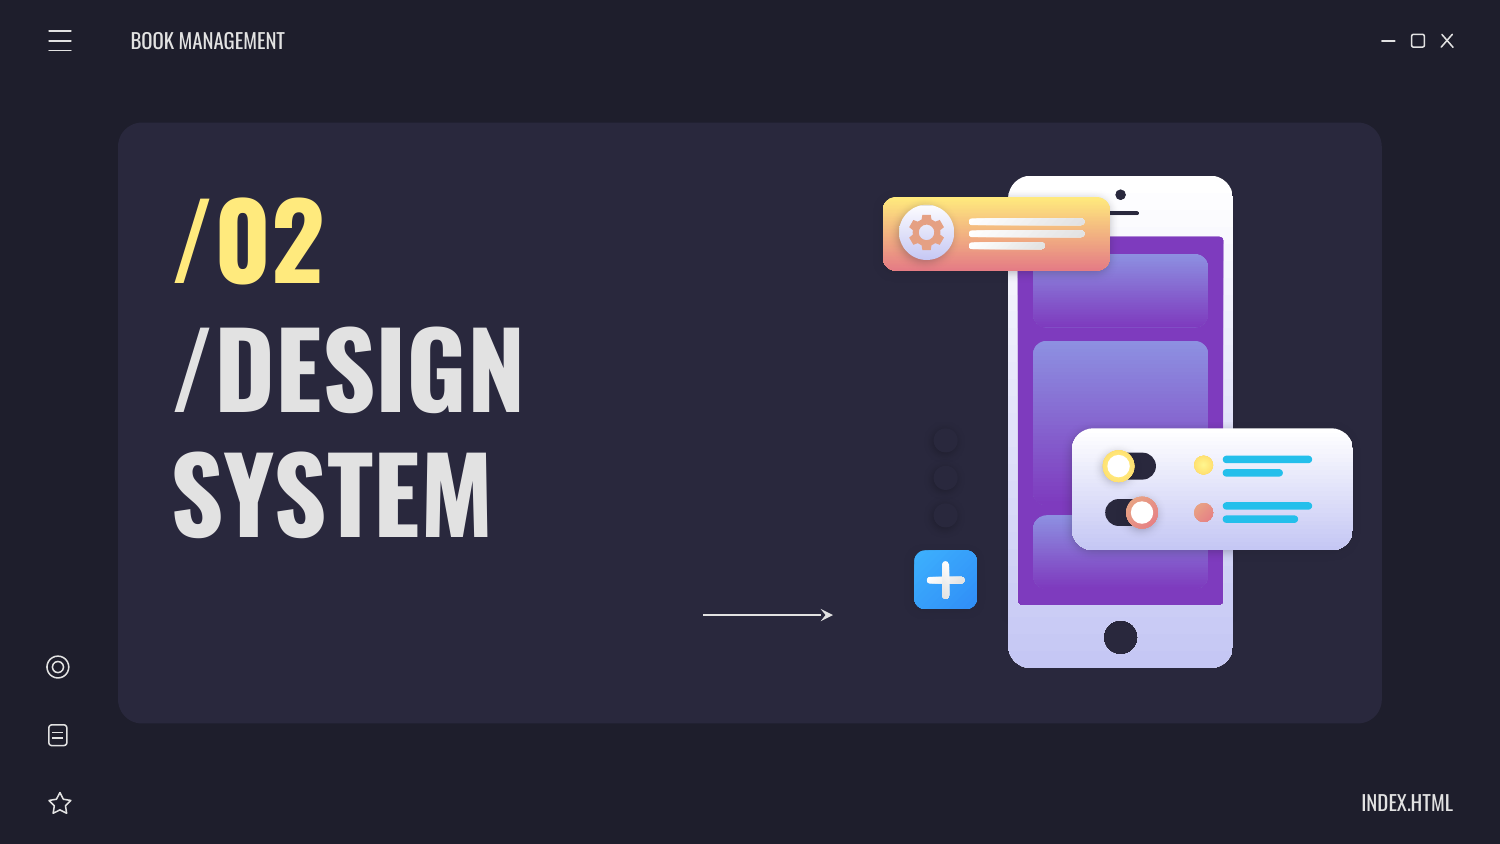

BOOK MANAGEMENT

/02

# /DESIGN SYSTEM

INDEX.HTML